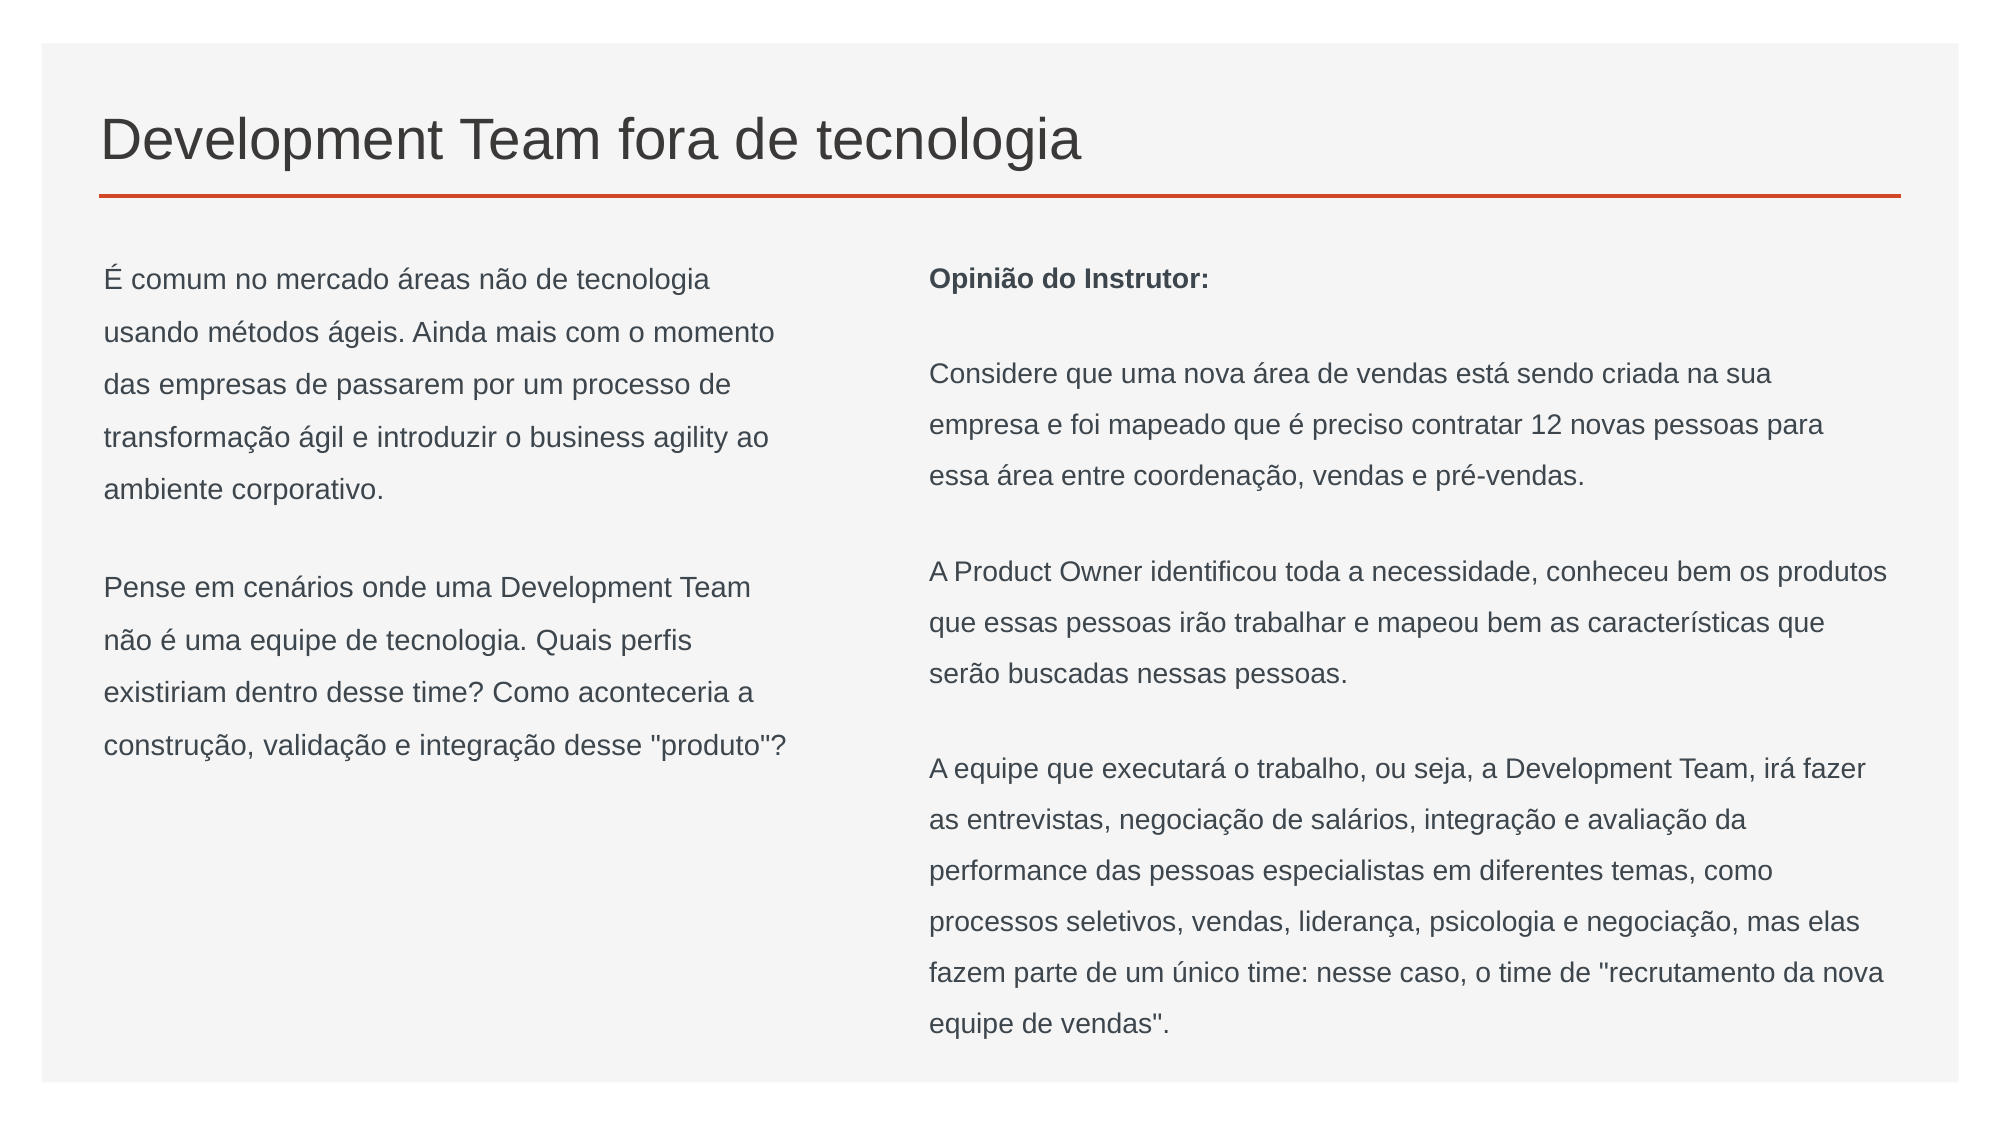

# Development Team fora de tecnologia
É comum no mercado áreas não de tecnologia usando métodos ágeis. Ainda mais com o momento das empresas de passarem por um processo de transformação ágil e introduzir o business agility ao ambiente corporativo.
Pense em cenários onde uma Development Team não é uma equipe de tecnologia. Quais perfis existiriam dentro desse time? Como aconteceria a construção, validação e integração desse "produto"?

Opinião do Instrutor:
Considere que uma nova área de vendas está sendo criada na sua empresa e foi mapeado que é preciso contratar 12 novas pessoas para essa área entre coordenação, vendas e pré-vendas.
A Product Owner identificou toda a necessidade, conheceu bem os produtos que essas pessoas irão trabalhar e mapeou bem as características que serão buscadas nessas pessoas.
A equipe que executará o trabalho, ou seja, a Development Team, irá fazer as entrevistas, negociação de salários, integração e avaliação da performance das pessoas especialistas em diferentes temas, como processos seletivos, vendas, liderança, psicologia e negociação, mas elas fazem parte de um único time: nesse caso, o time de "recrutamento da nova equipe de vendas".